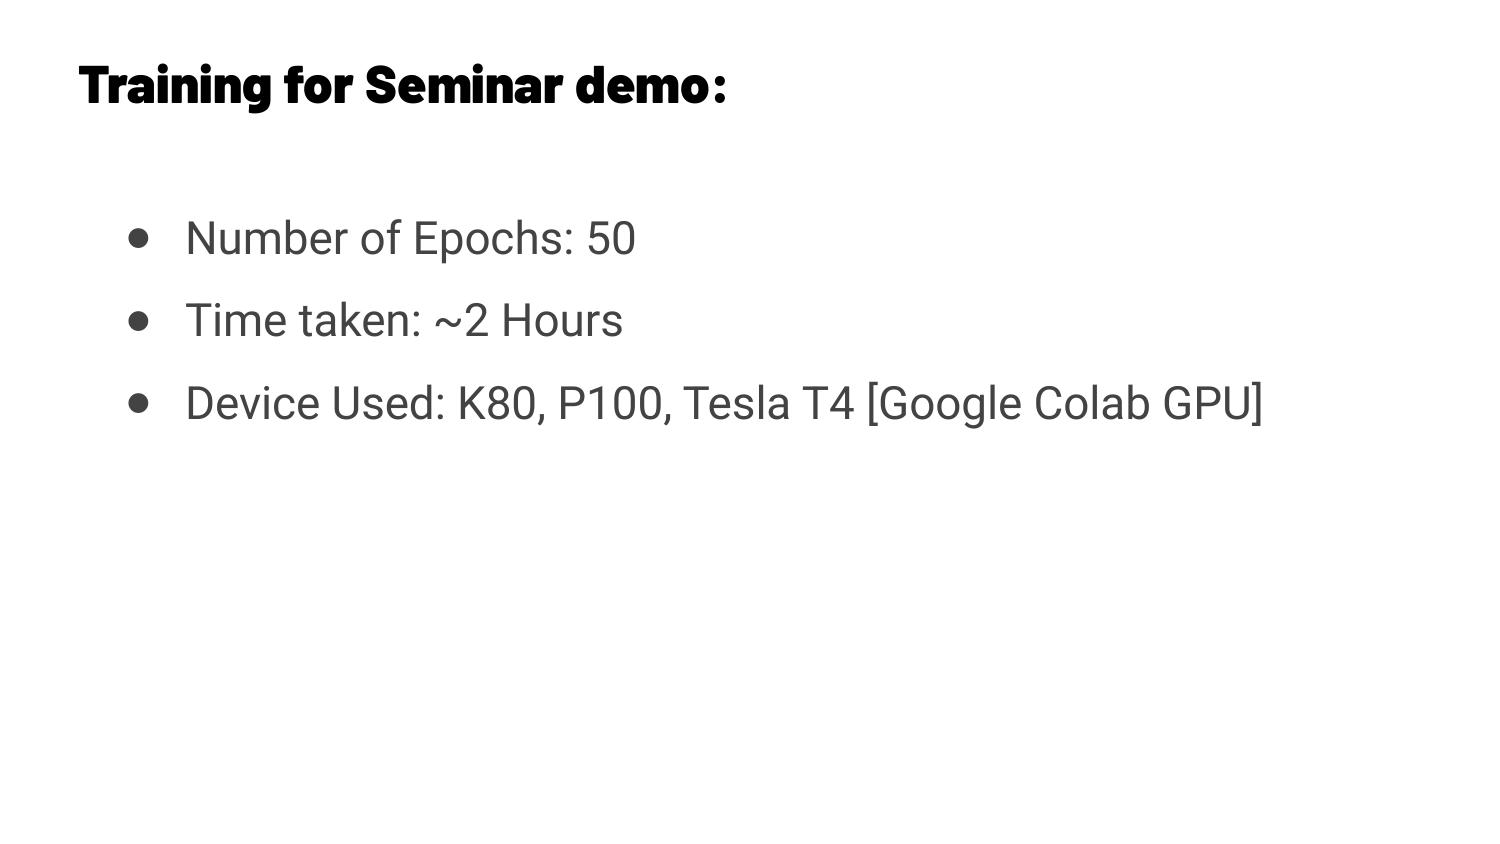

# Training for Seminar demo:
Number of Epochs: 50
Time taken: ~2 Hours
Device Used: K80, P100, Tesla T4 [Google Colab GPU]